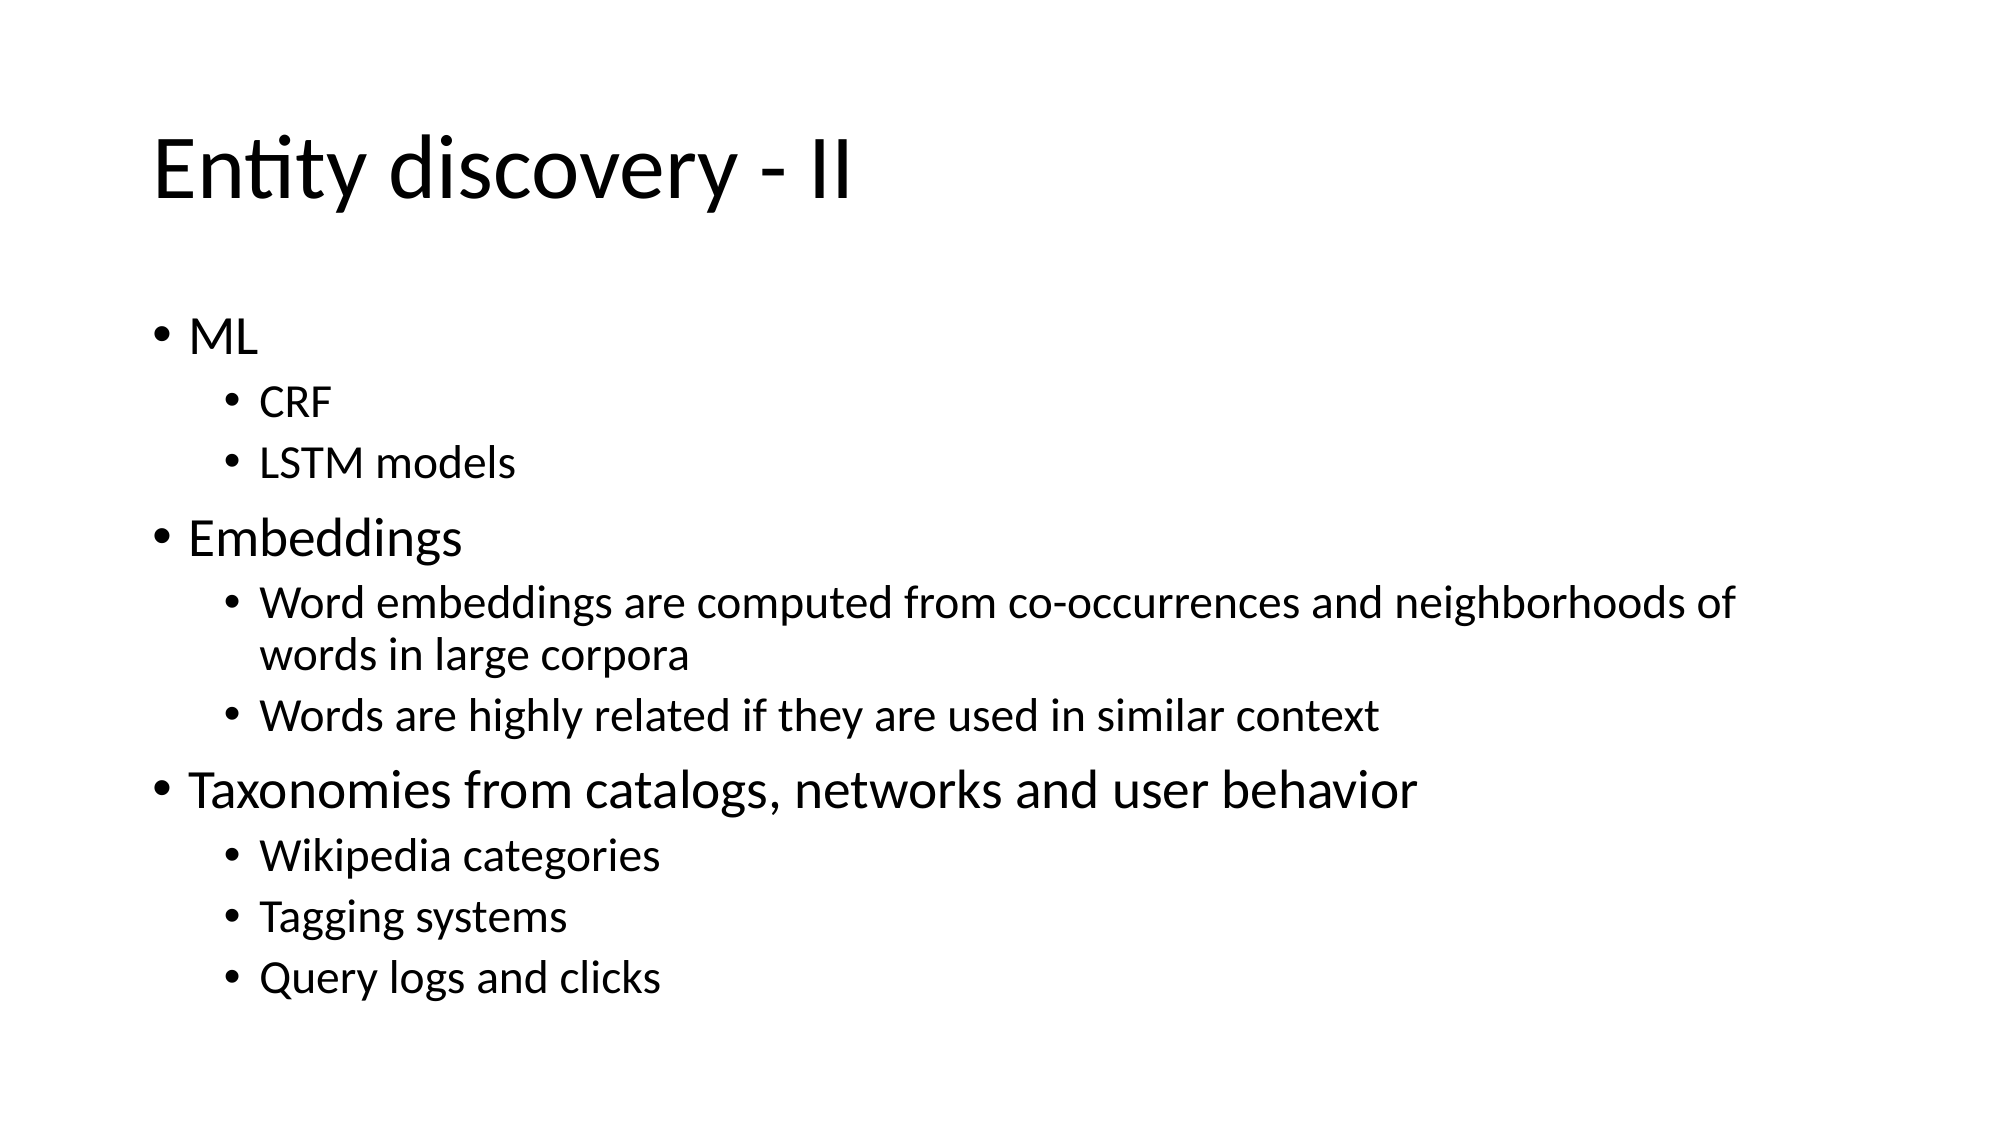

# Entity discovery - II
ML
CRF
LSTM models
Embeddings
Word embeddings are computed from co-occurrences and neighborhoods of words in large corpora
Words are highly related if they are used in similar context
Taxonomies from catalogs, networks and user behavior
Wikipedia categories
Tagging systems
Query logs and clicks